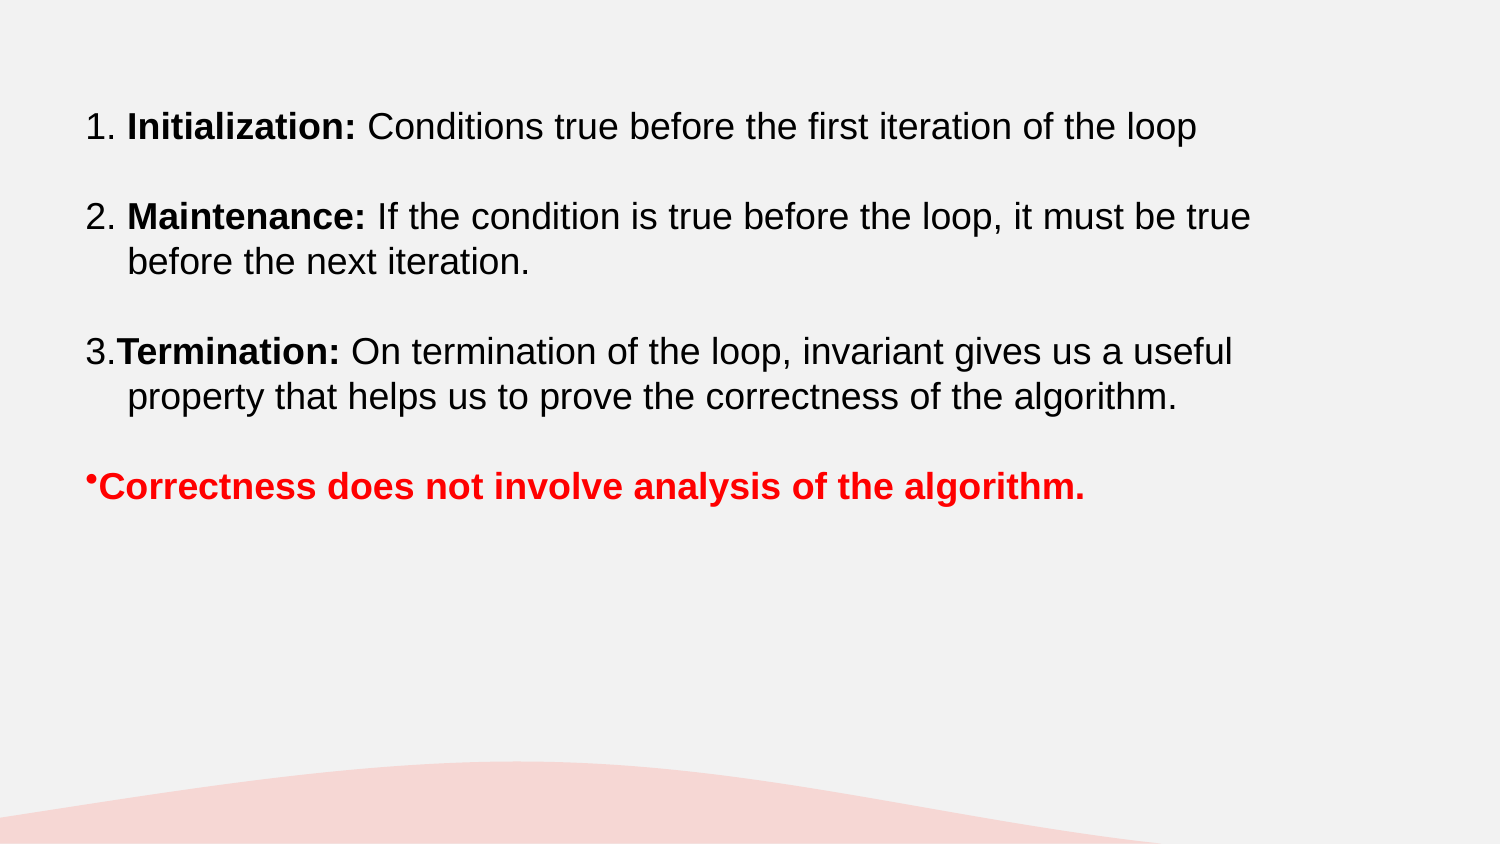

1. Initialization: Conditions true before the first iteration of the loop

2. Maintenance: If the condition is true before the loop, it must be true
    before the next iteration.

3.Termination: On termination of the loop, invariant gives us a useful
    property that helps us to prove the correctness of the algorithm.

Correctness does not involve analysis of the algorithm.